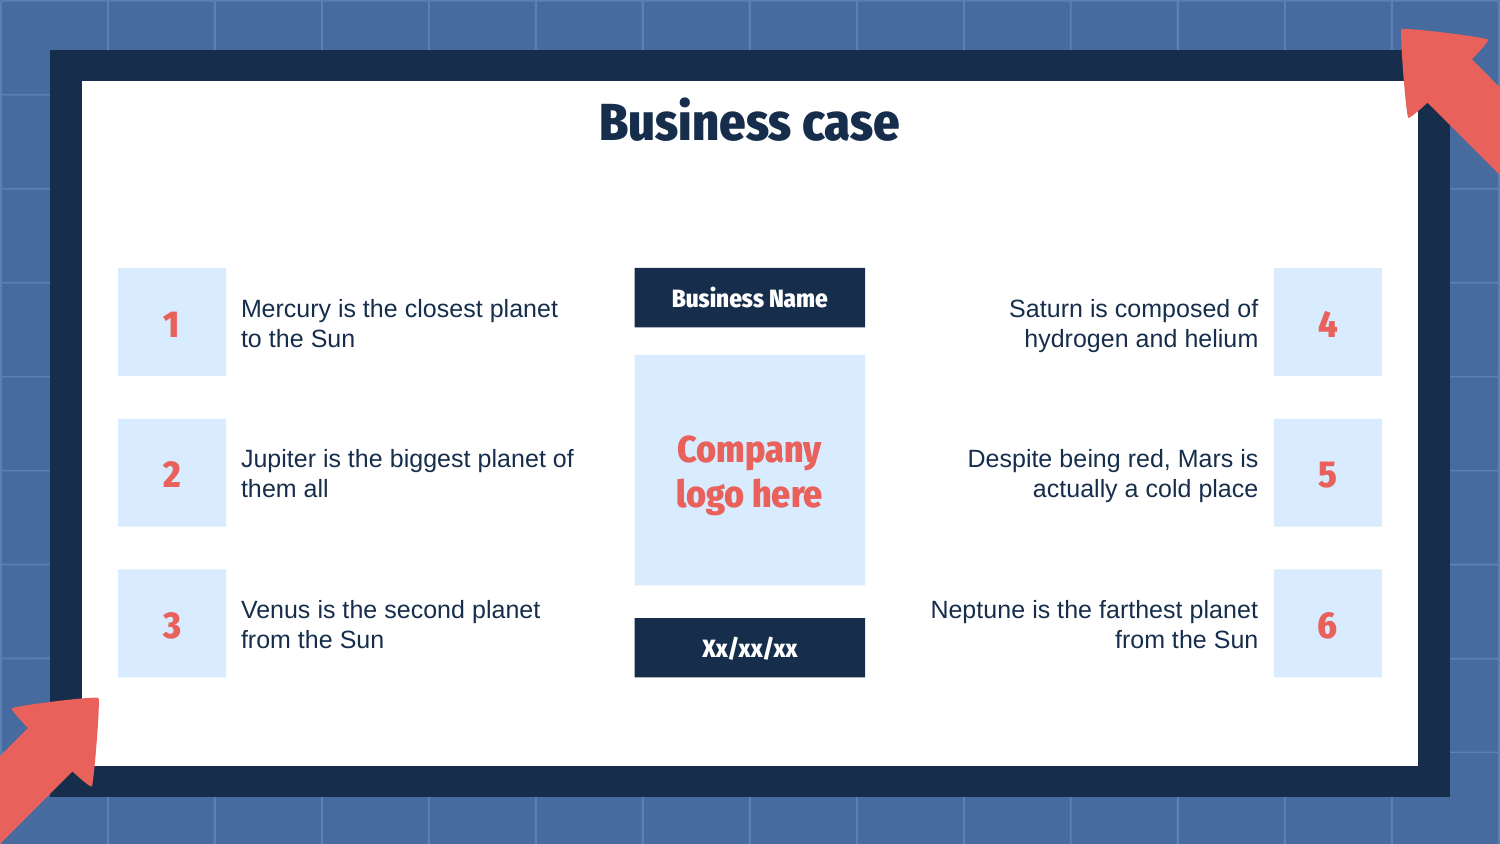

# Business case
Mercury is the closest planet to the Sun
Business Name
Saturn is composed of hydrogen and helium
1
4
Company logo here
2
Jupiter is the biggest planet of them all
Despite being red, Mars is actually a cold place
5
3
Venus is the second planet from the Sun
Neptune is the farthest planet from the Sun
6
Xx/xx/xx